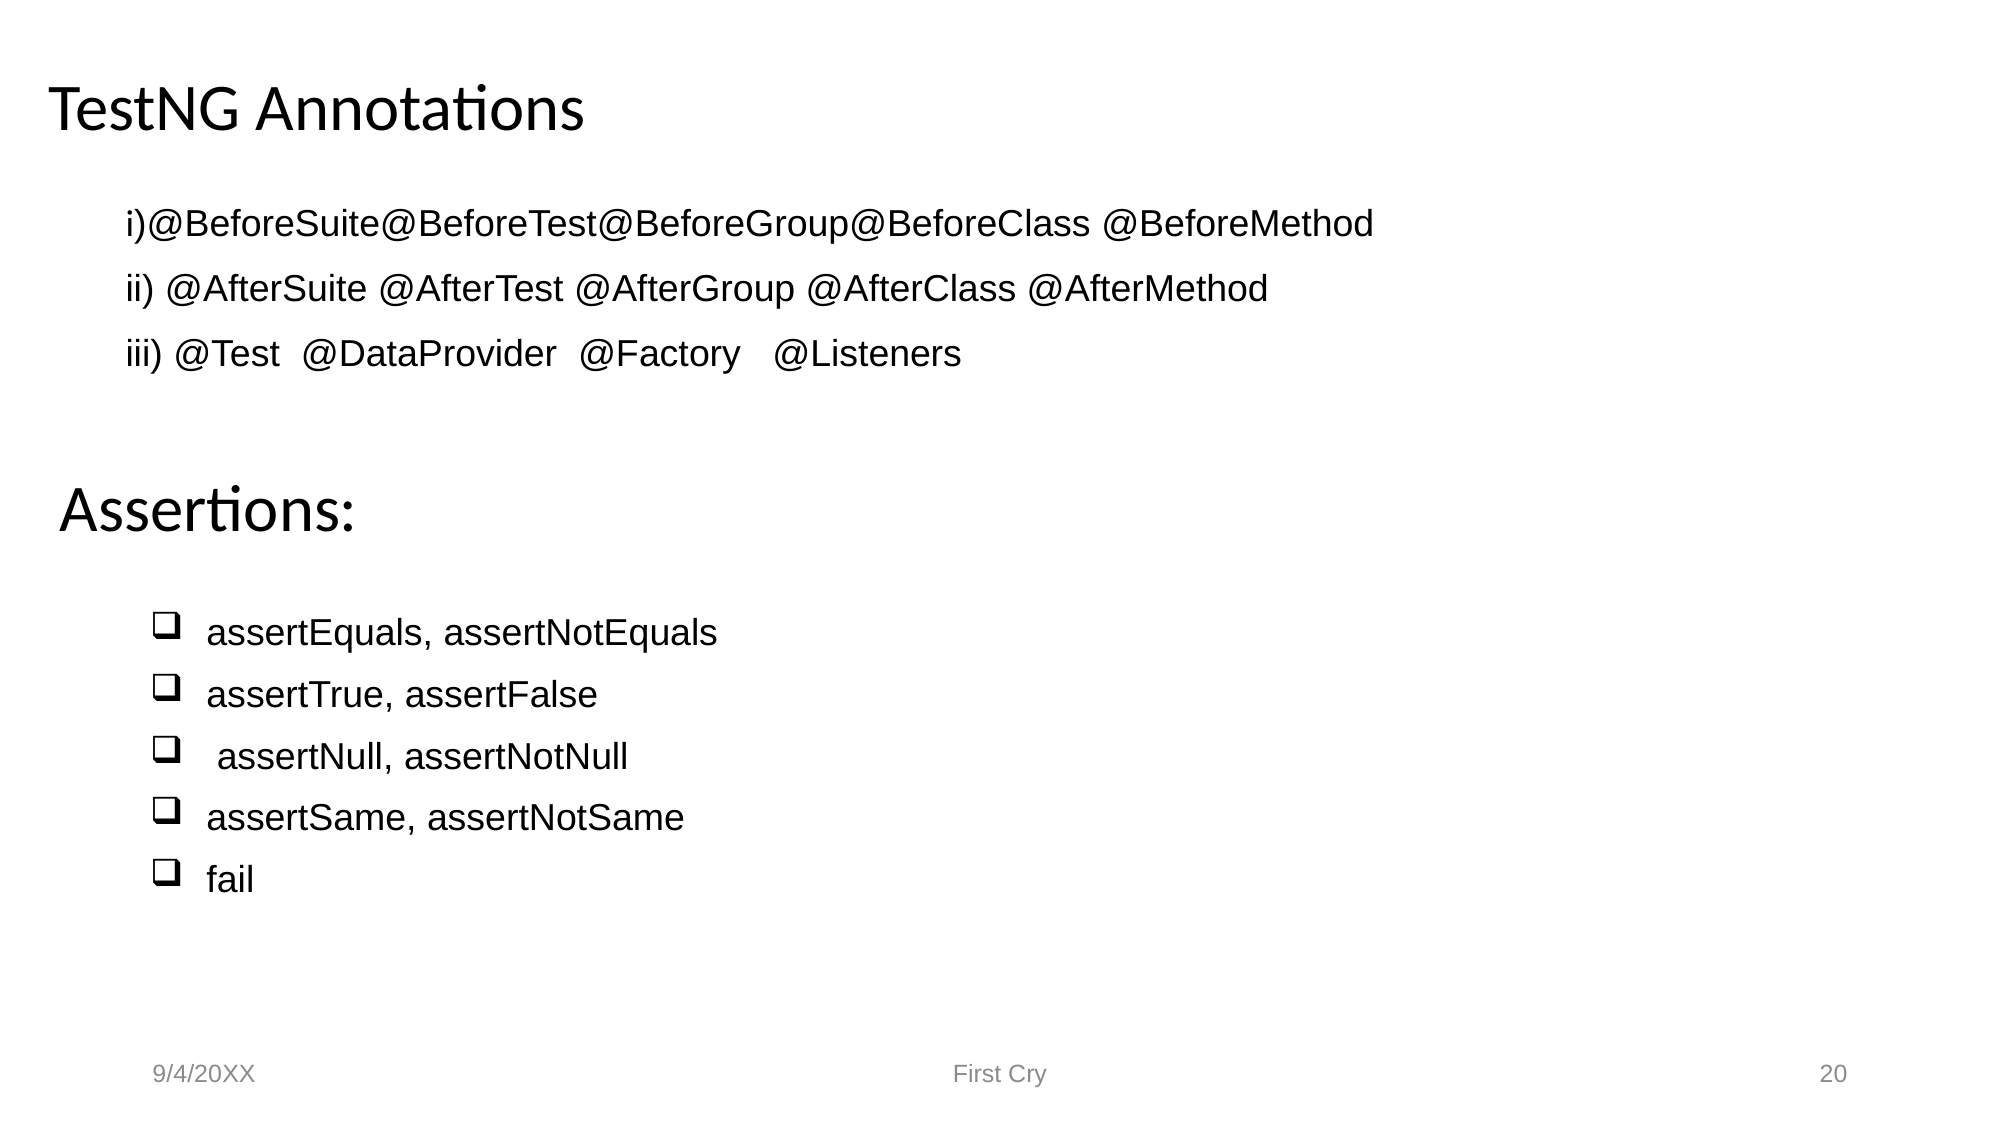

TestNG Annotations
i)@BeforeSuite@BeforeTest@BeforeGroup@BeforeClass @BeforeMethod
ii) @AfterSuite @AfterTest @AfterGroup @AfterClass @AfterMethod
iii) @Test  @DataProvider  @Factory   @Listeners
Assertions:
assertEquals, assertNotEquals
assertTrue, assertFalse
 assertNull, assertNotNull
assertSame, assertNotSame
fail
9/4/20XX
First Cry
20